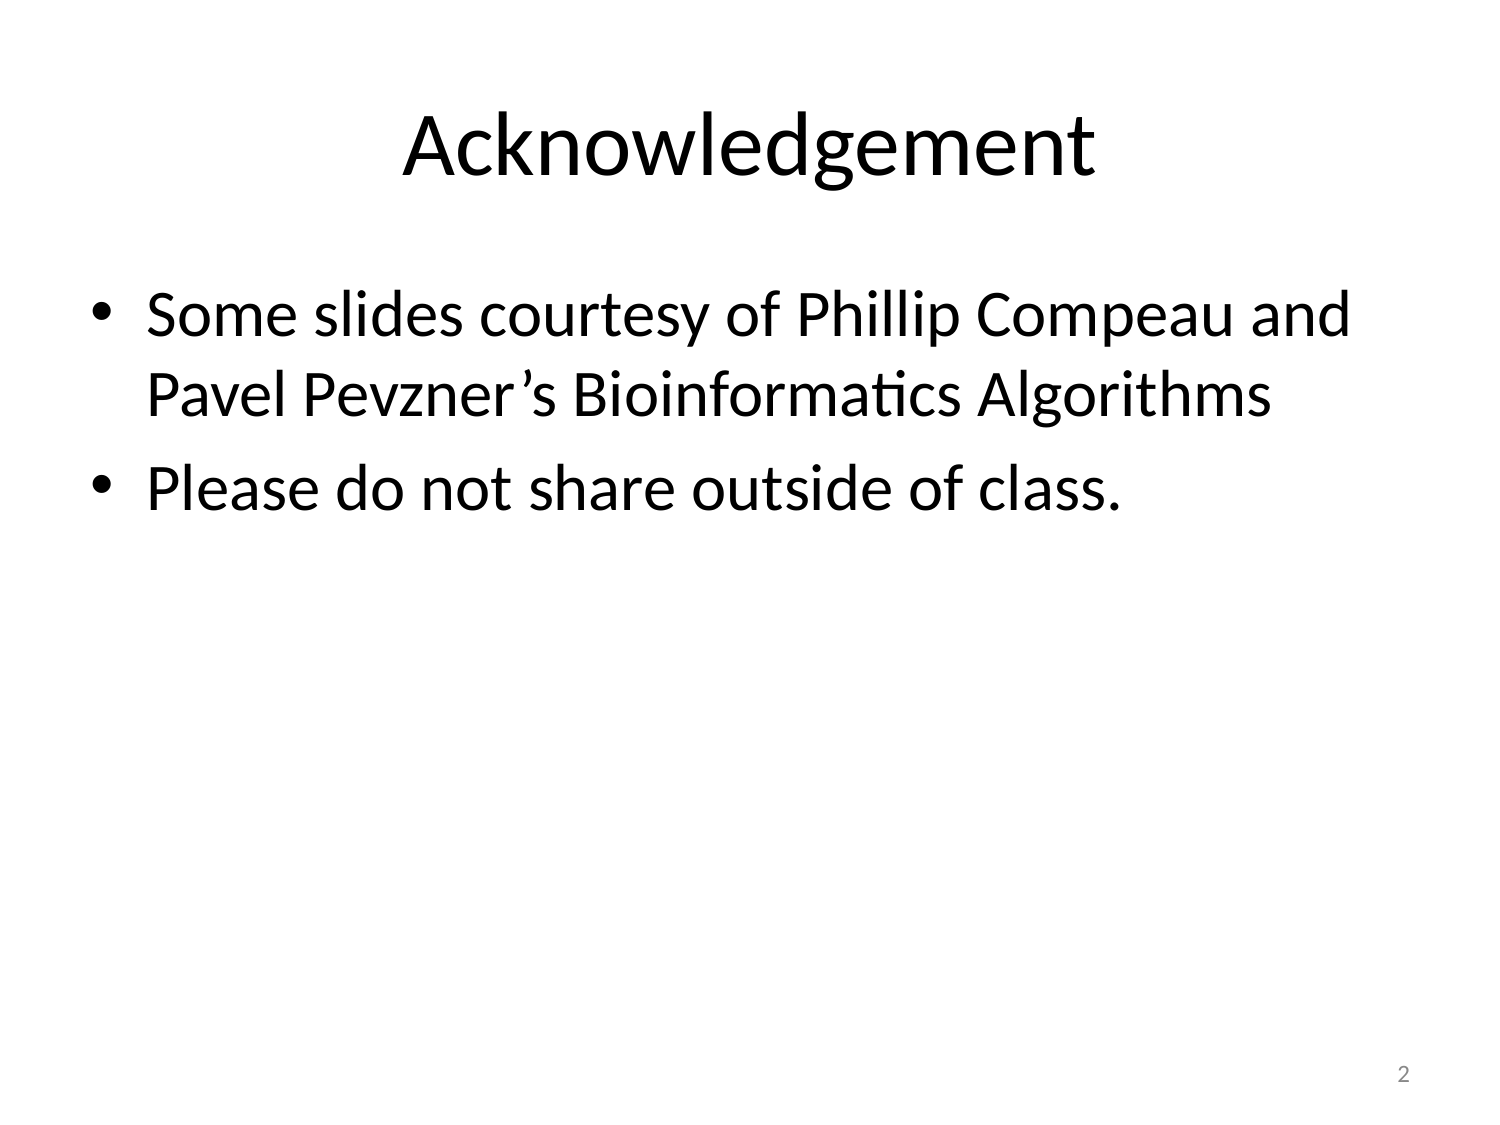

# Acknowledgement
Some slides courtesy of Phillip Compeau and Pavel Pevzner’s Bioinformatics Algorithms
Please do not share outside of class.
2